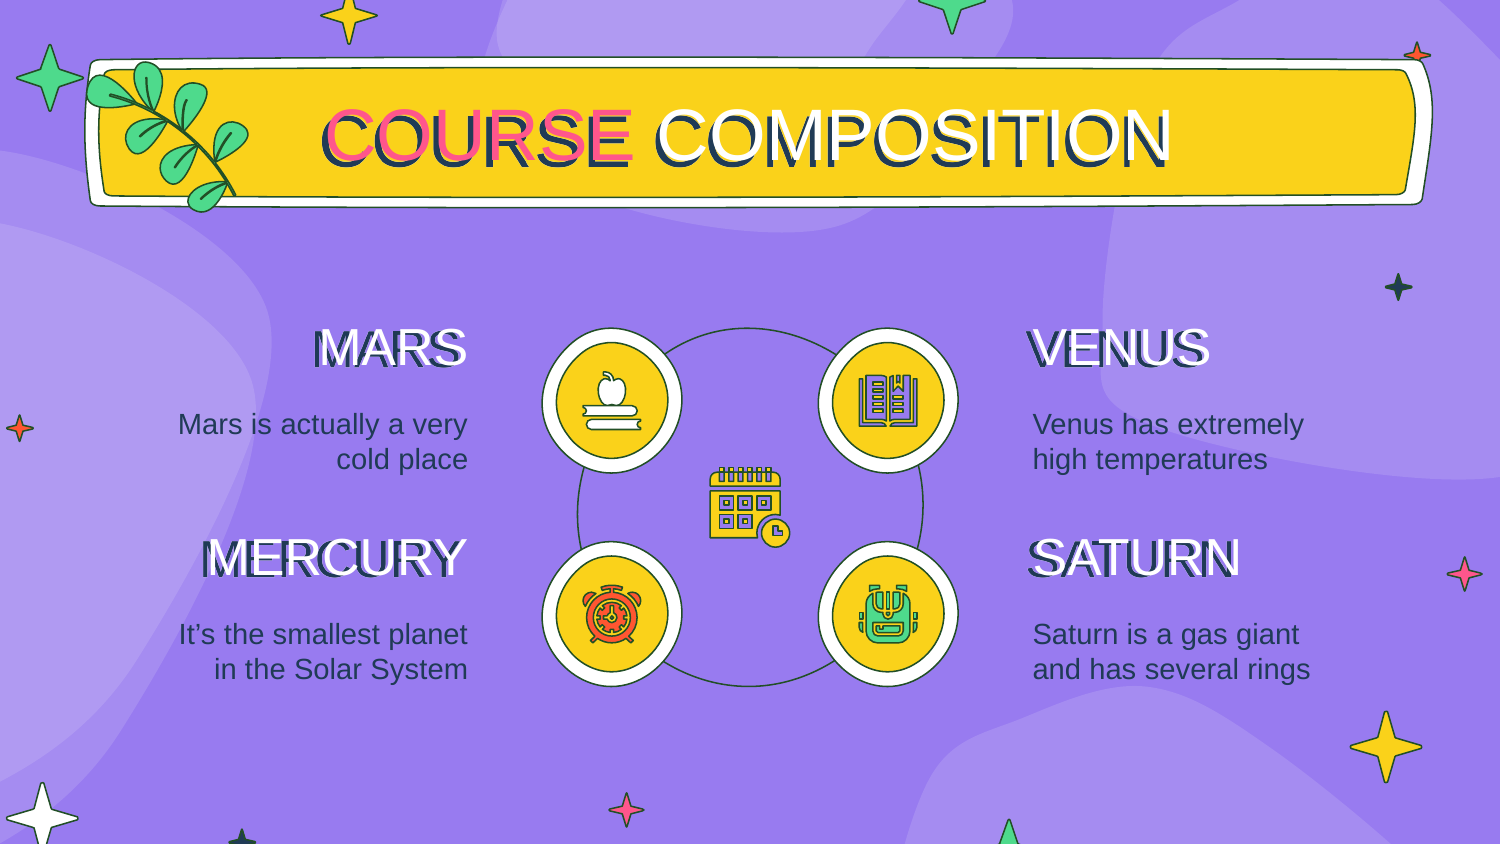

# COURSE COMPOSITION

MARS

VENUS

Mars is actually a very cold place
Venus has extremely high temperatures

MERCURY
SATURN

It’s the smallest planet in the Solar System
Saturn is a gas giant and has several rings